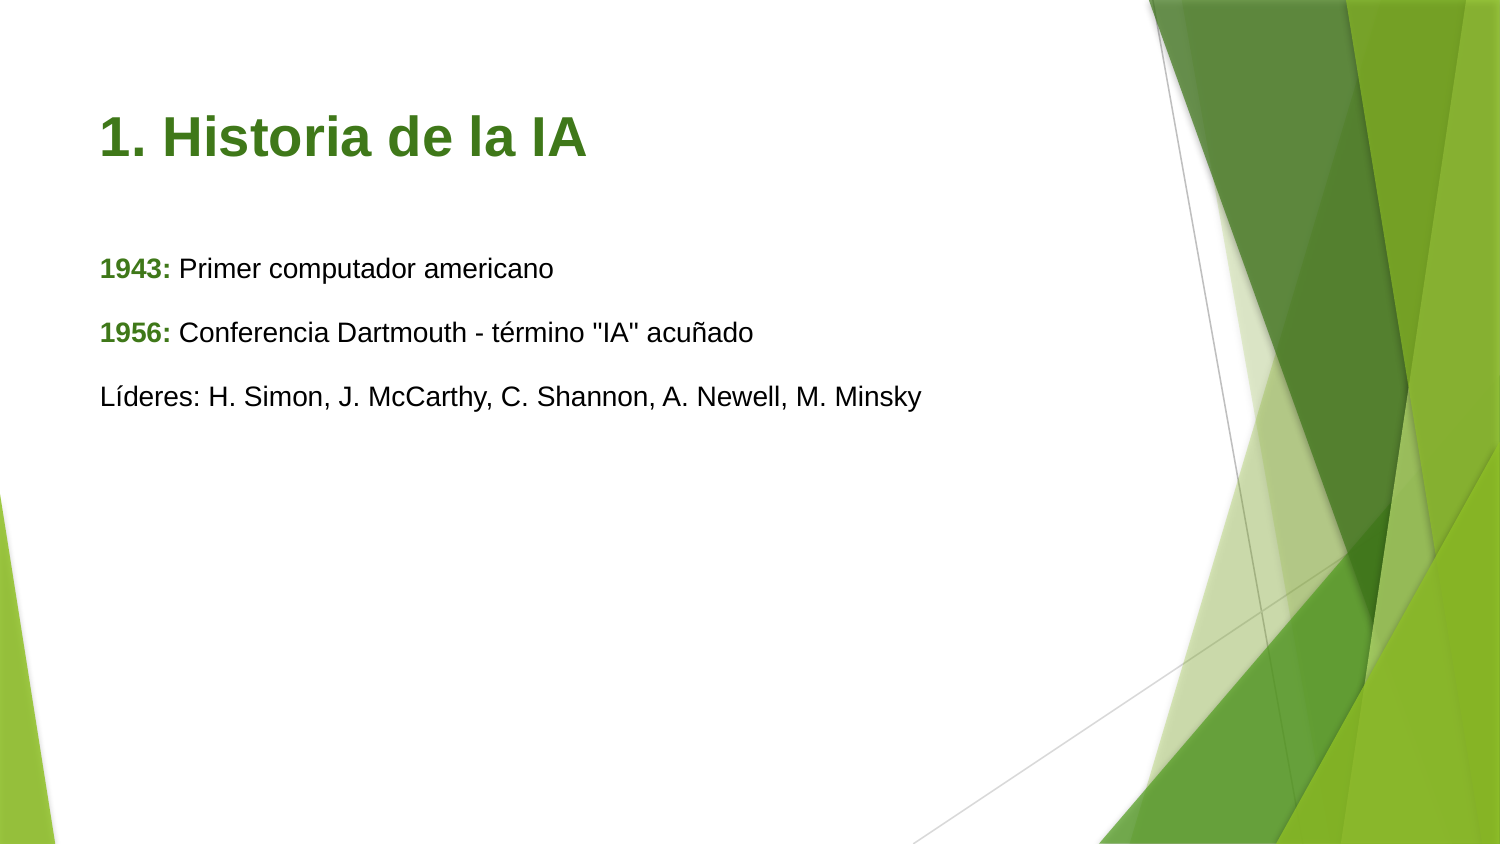

1. Historia de la IA

1943: Primer computador americano

1956: Conferencia Dartmouth - término "IA" acuñado

Líderes: H. Simon, J. McCarthy, C. Shannon, A. Newell, M. Minsky